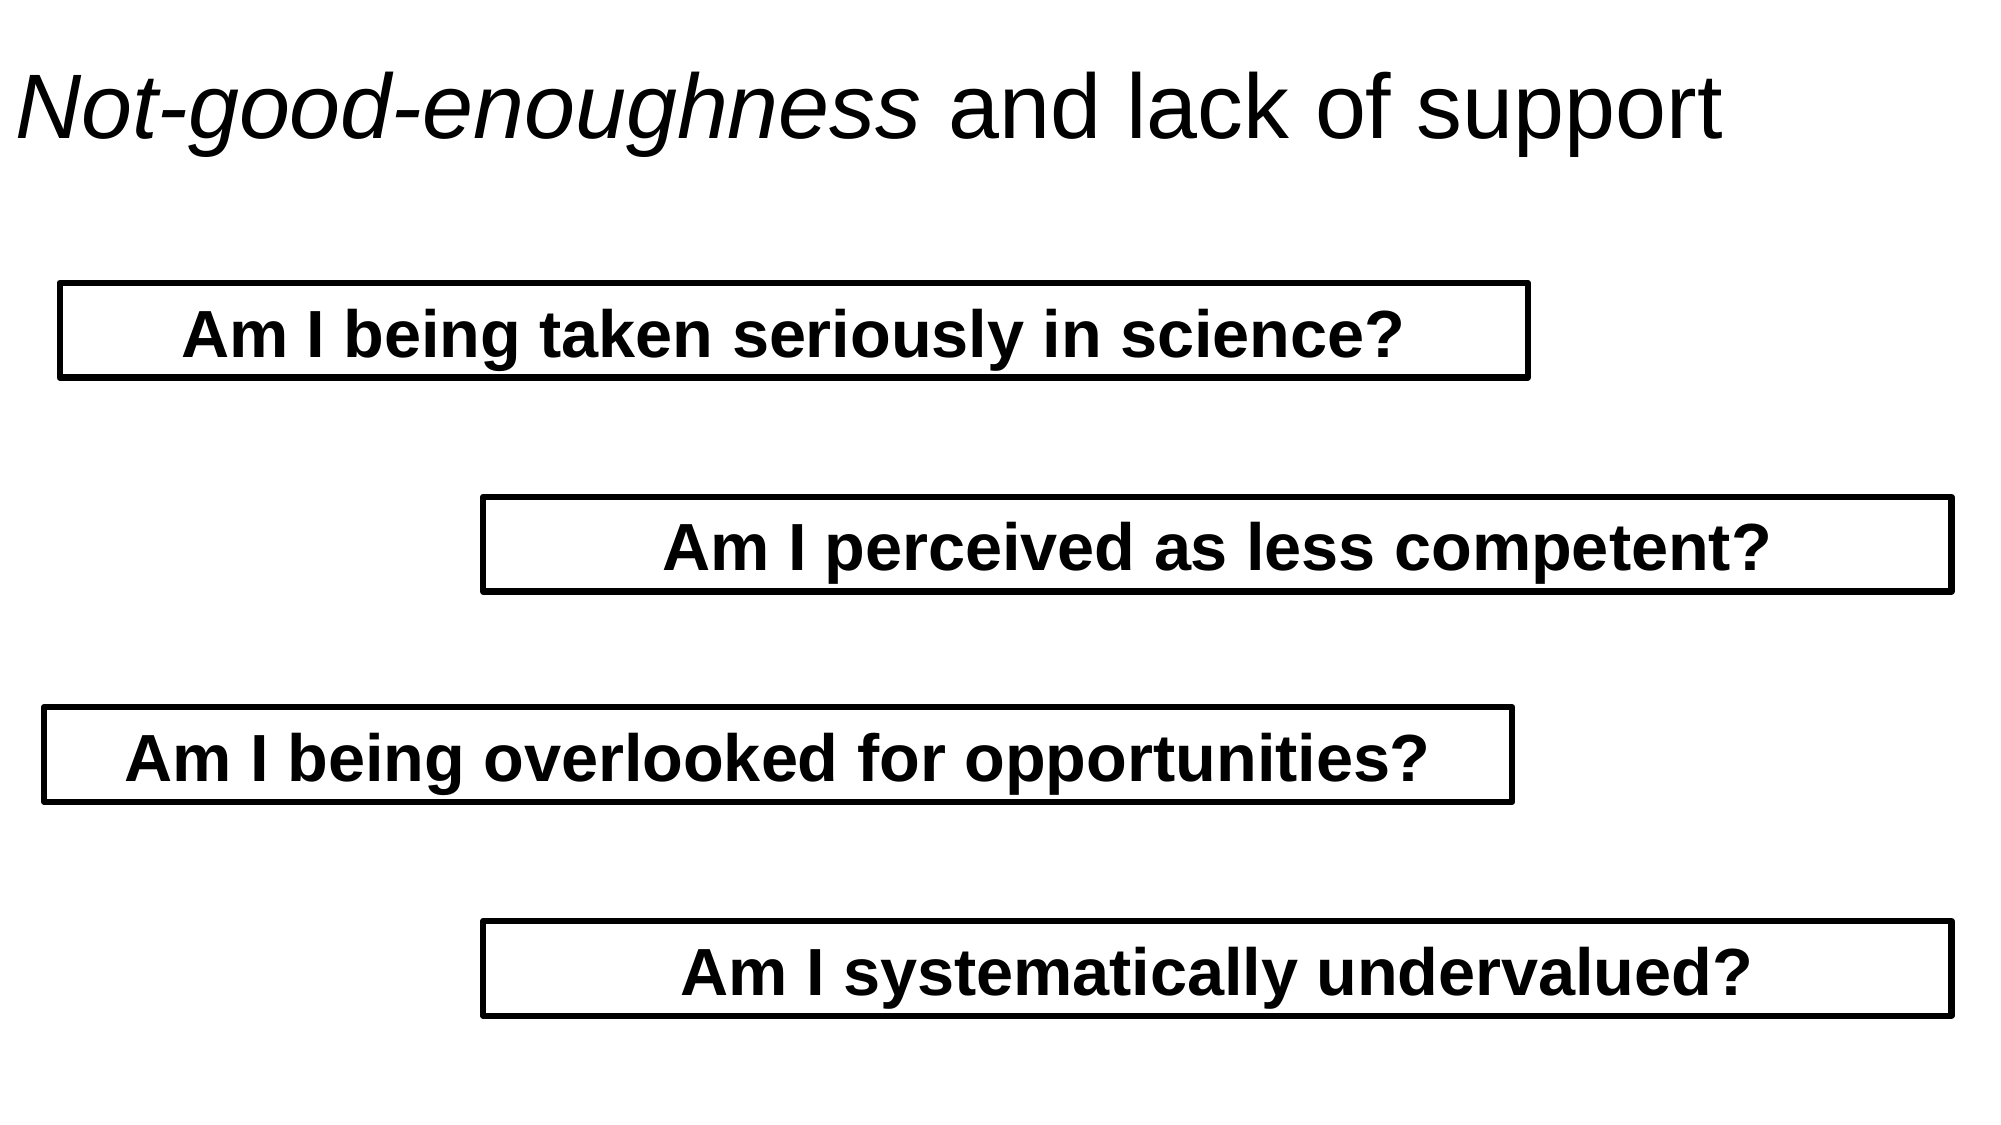

# Not-good-enoughness and lack of support

Am I being taken seriously in science?
Am I perceived as less competent?
Am I being overlooked for opportunities?
Am I systematically undervalued?